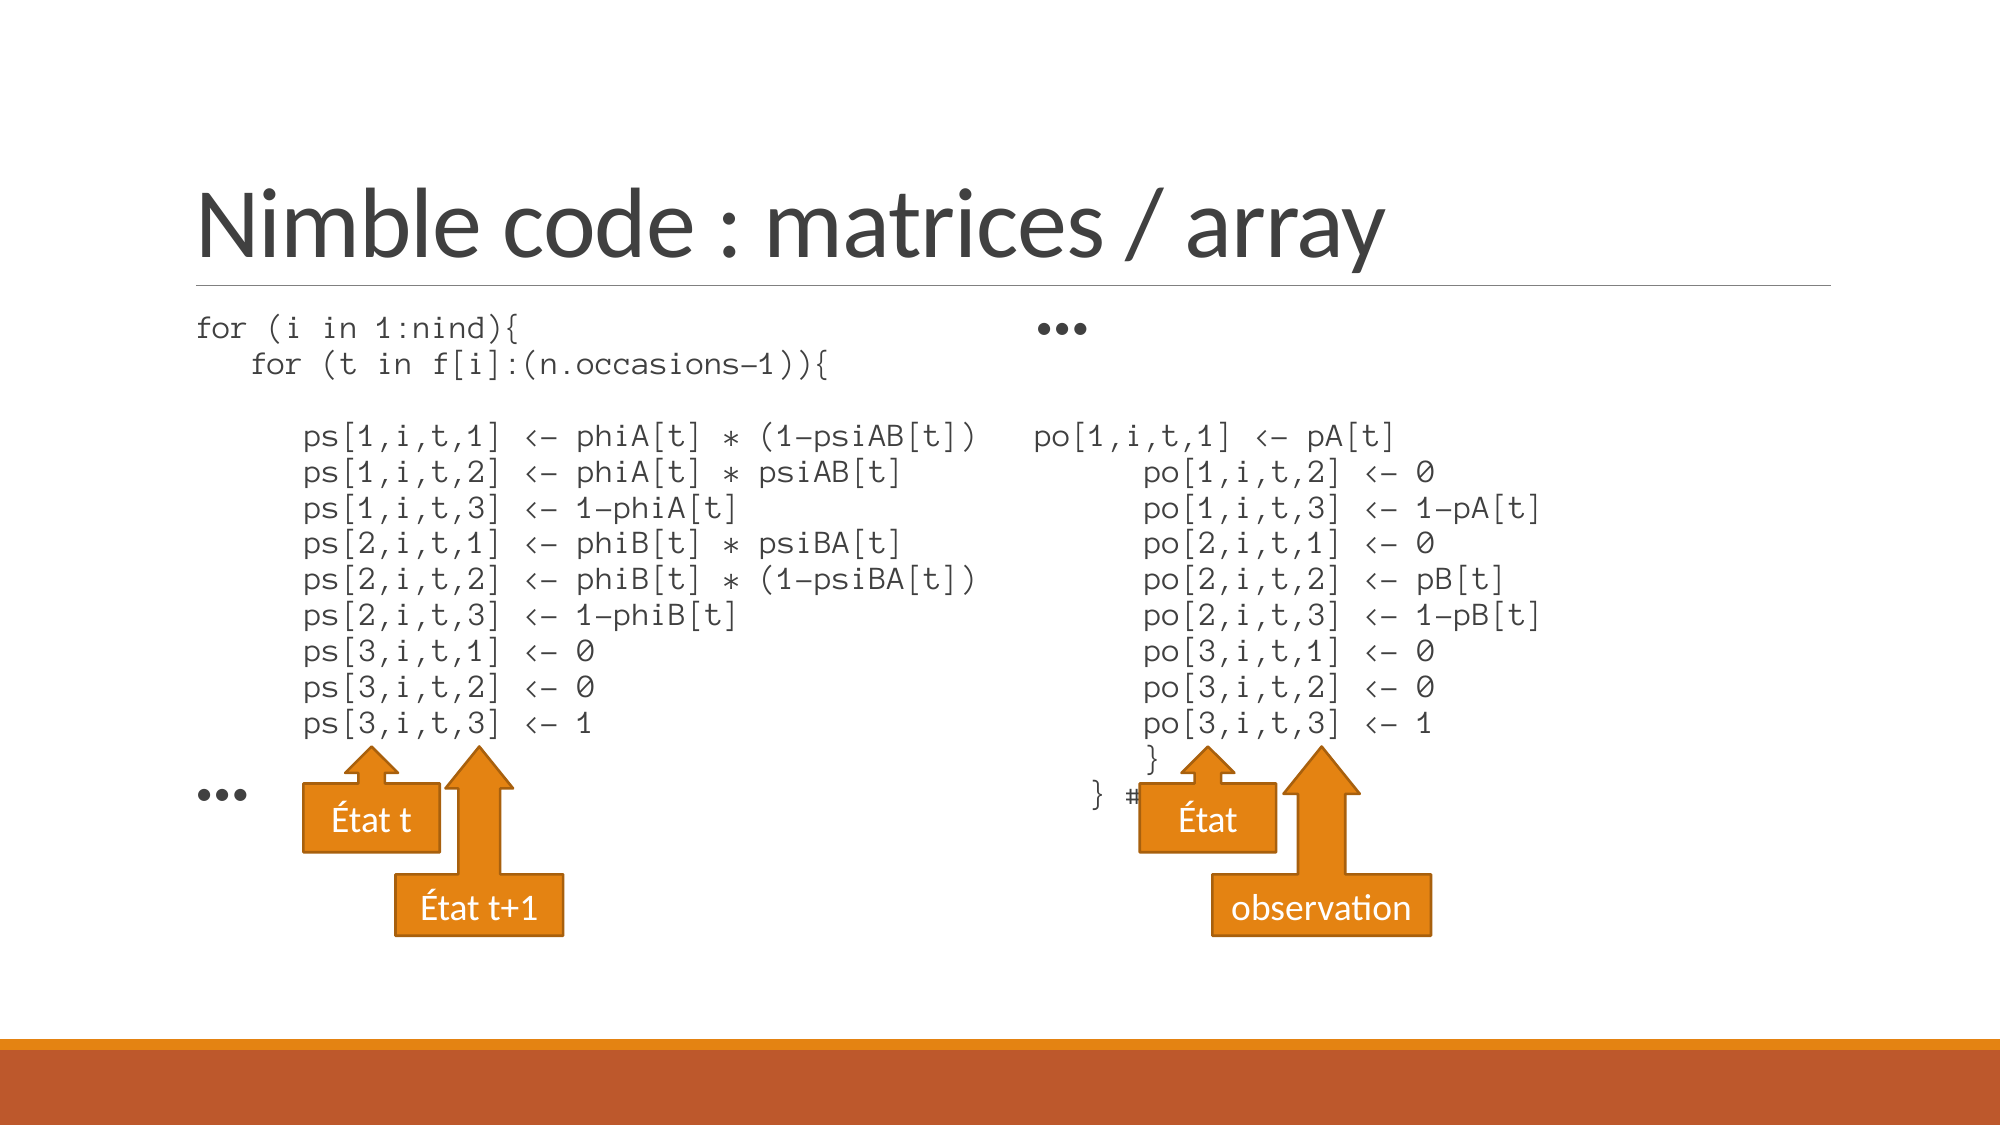

# Nimble code : matrices / array
for (i in 1:nind){
   for (t in f[i]:(n.occasions-1)){

      ps[1,i,t,1] <- phiA[t] * (1-psiAB[t])
      ps[1,i,t,2] <- phiA[t] * psiAB[t]
      ps[1,i,t,3] <- 1-phiA[t]
      ps[2,i,t,1] <- phiB[t] * psiBA[t]
      ps[2,i,t,2] <- phiB[t] * (1-psiBA[t])
      ps[2,i,t,3] <- 1-phiB[t]
      ps[3,i,t,1] <- 0
      ps[3,i,t,2] <- 0
      ps[3,i,t,3] <- 1

•••
•••

po[1,i,t,1] <- pA[t]
      po[1,i,t,2] <- 0
      po[1,i,t,3] <- 1-pA[t]
      po[2,i,t,1] <- 0
      po[2,i,t,2] <- pB[t]
      po[2,i,t,3] <- 1-pB[t]
      po[3,i,t,1] <- 0
      po[3,i,t,2] <- 0
      po[3,i,t,3] <- 1
      }
   } #i
État t
État t+1
État
observation